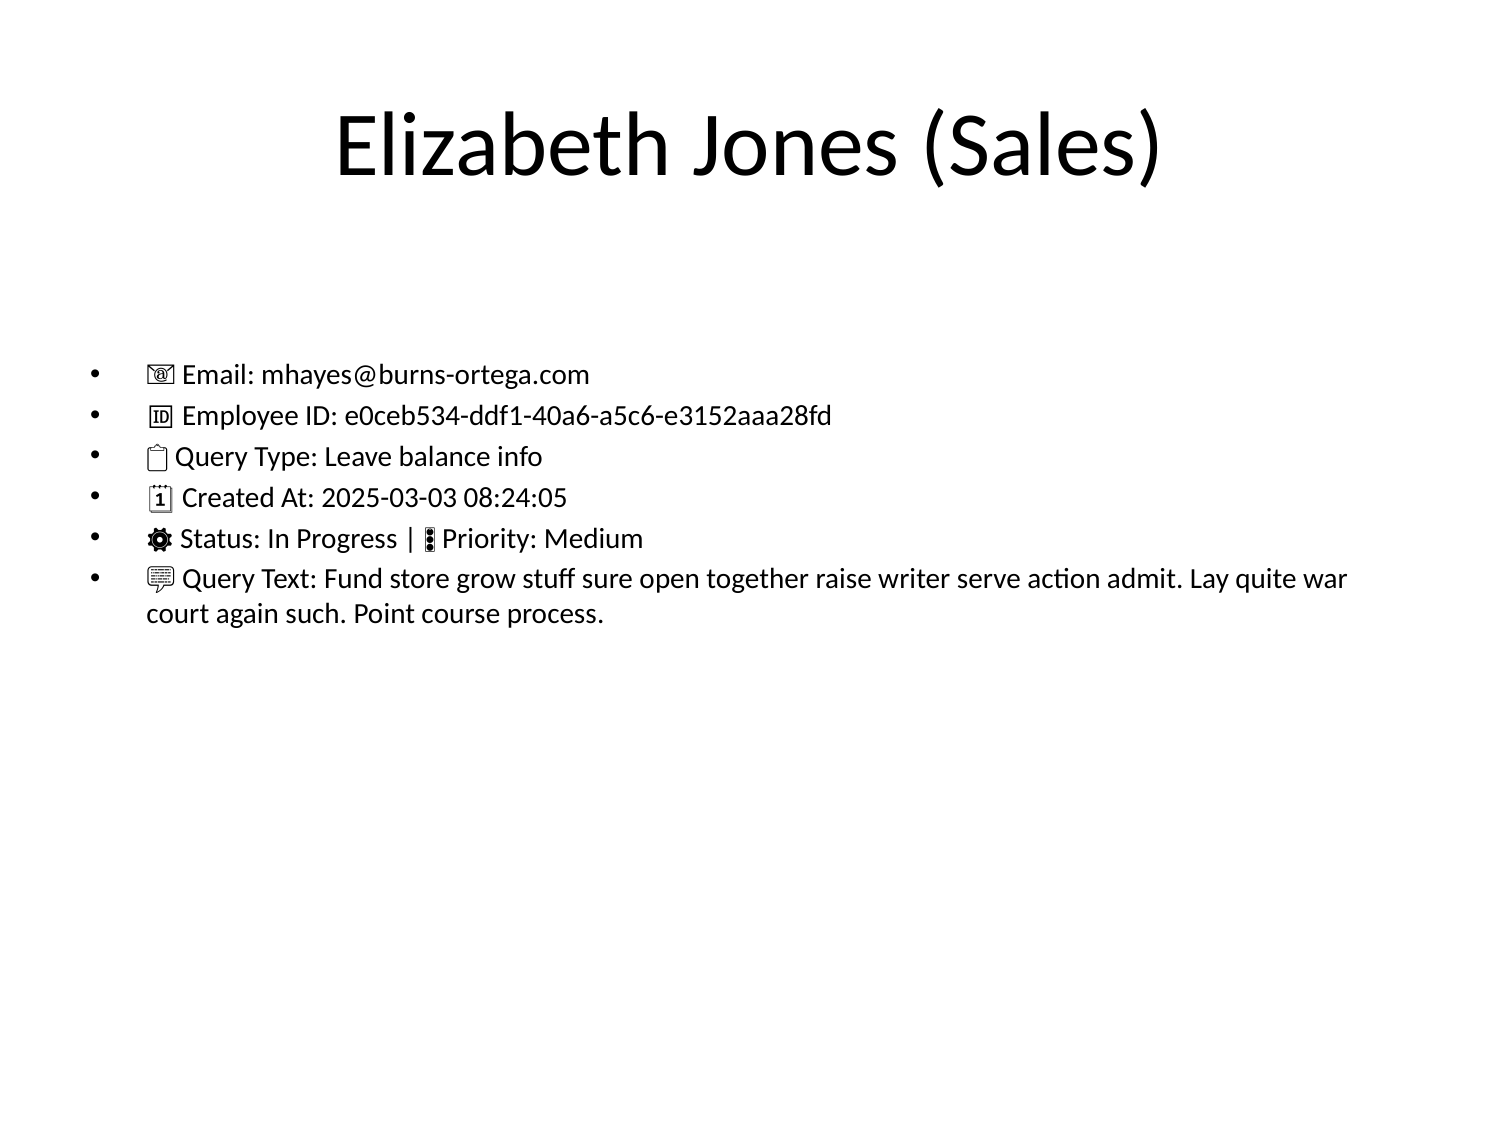

# Elizabeth Jones (Sales)

📧 Email: mhayes@burns-ortega.com
🆔 Employee ID: e0ceb534-ddf1-40a6-a5c6-e3152aaa28fd
📋 Query Type: Leave balance info
🗓 Created At: 2025-03-03 08:24:05
⚙ Status: In Progress | 🚦 Priority: Medium
💬 Query Text: Fund store grow stuff sure open together raise writer serve action admit. Lay quite war court again such. Point course process.